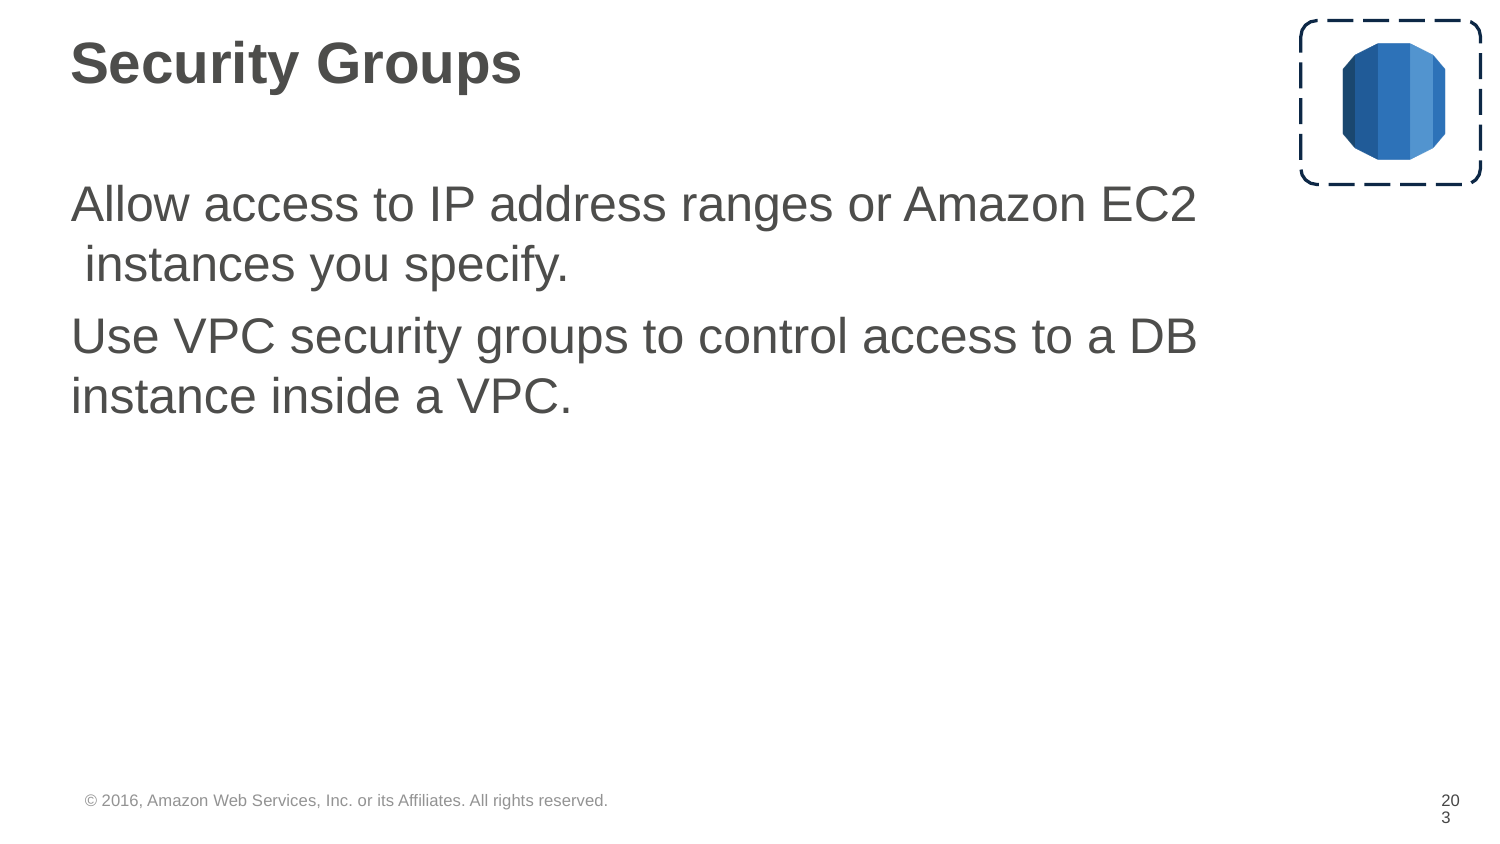

# Security Groups
Allow access to IP address ranges or Amazon EC2  instances you specify.
Use VPC security groups to control access to a DB
instance inside a VPC.
© 2016, Amazon Web Services, Inc. or its Affiliates. All rights reserved.
203